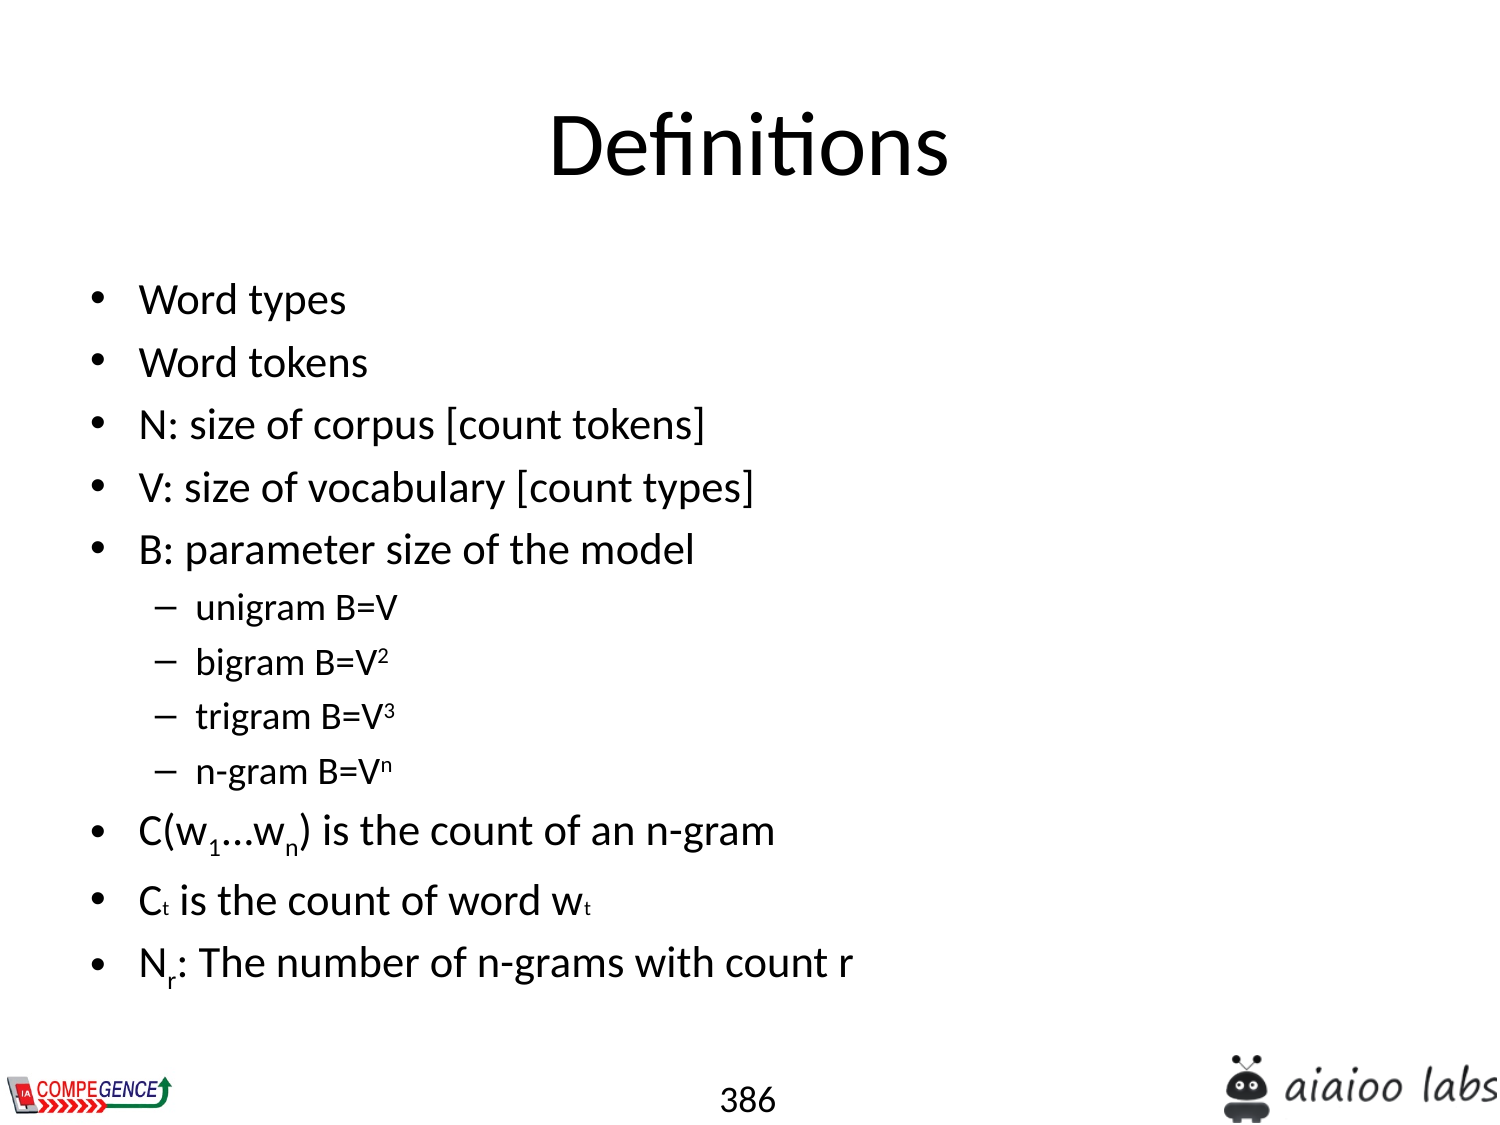

# Definitions
Word types
Word tokens
N: size of corpus [count tokens]
V: size of vocabulary [count types]
B: parameter size of the model
unigram B=V
bigram B=V2
trigram B=V3
n-gram B=Vn
C(w1...wn) is the count of an n-gram
Ct is the count of word wt
Nr: The number of n-grams with count r